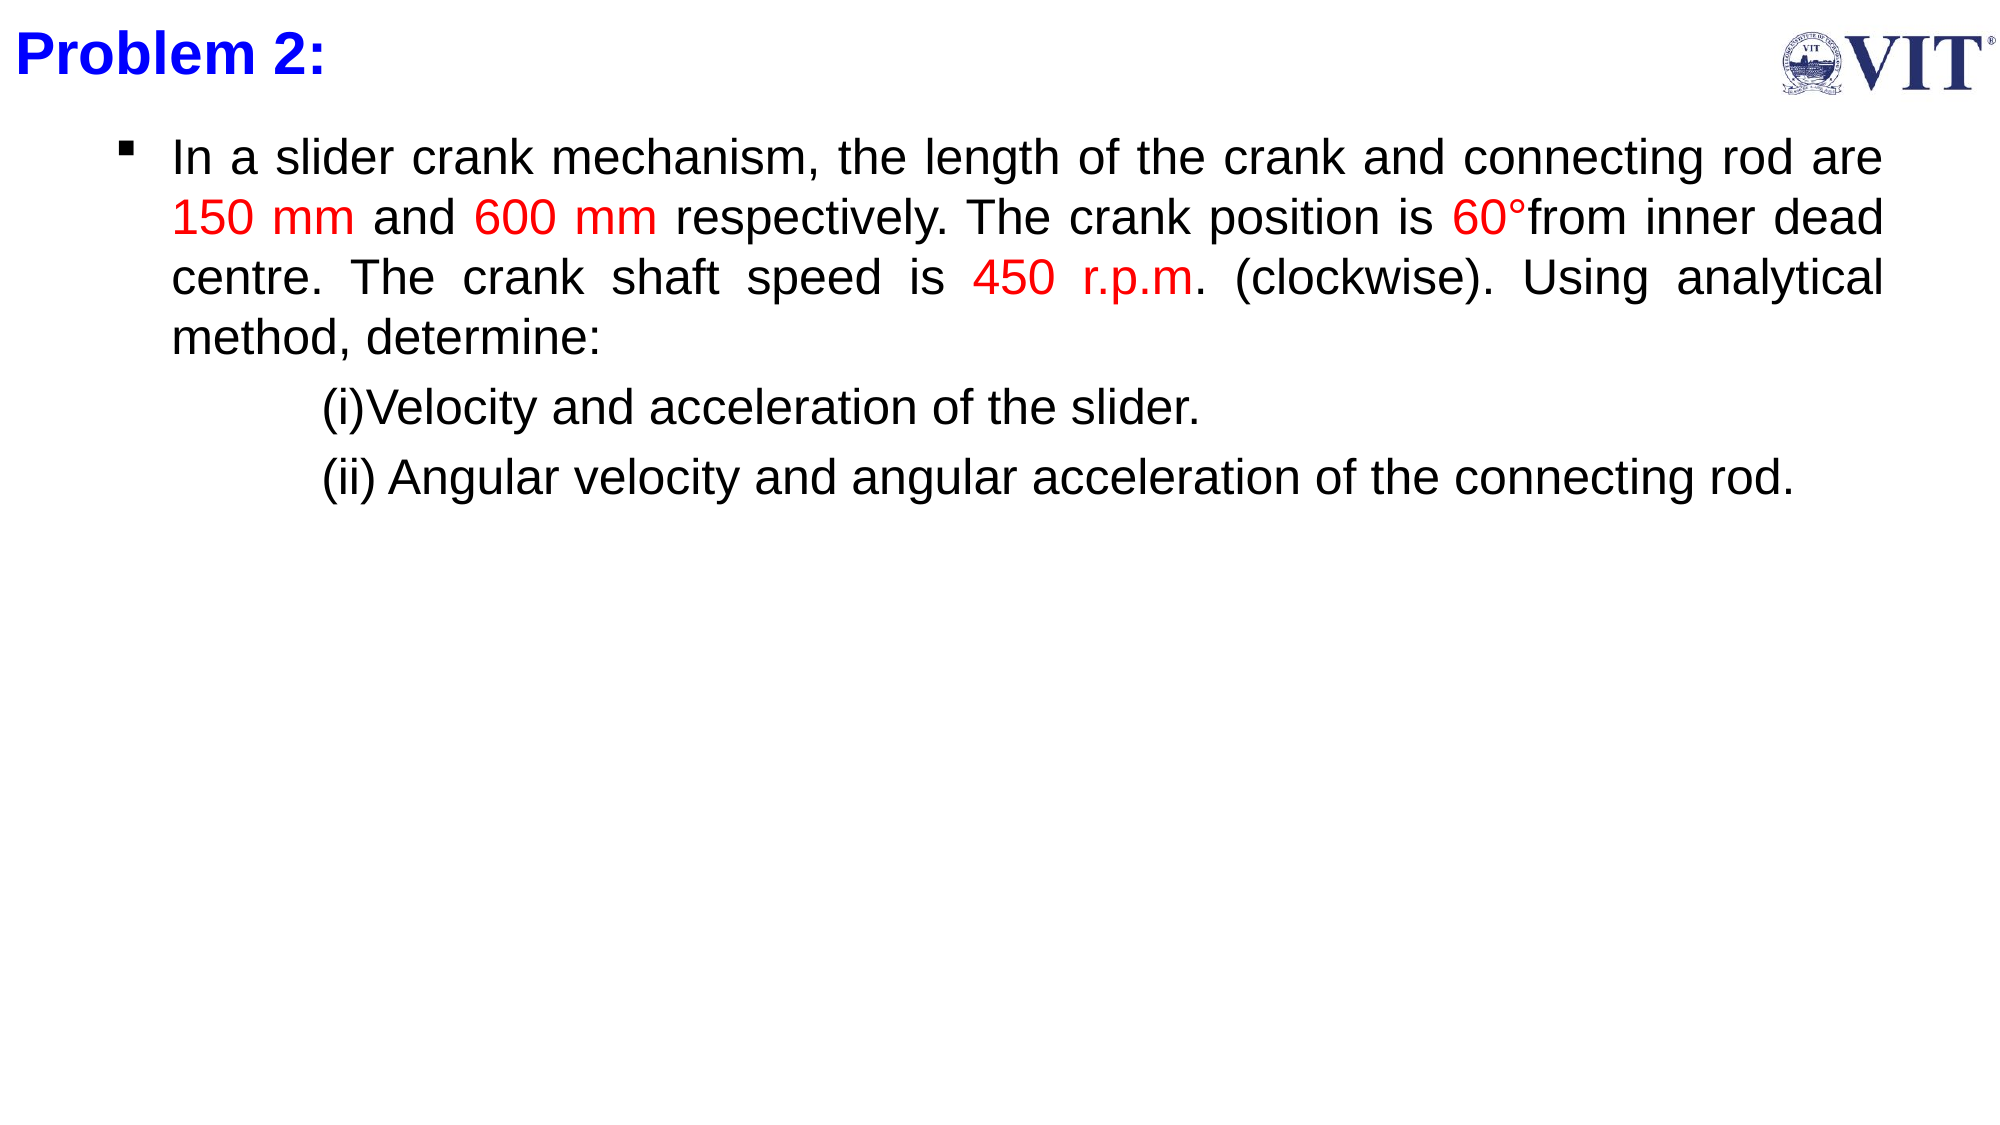

# Problem 2:
In a slider crank mechanism, the length of the crank and connecting rod are 150 mm and 600 mm respectively. The crank position is 60°from inner dead centre. The crank shaft speed is 450 r.p.m. (clockwise). Using analytical method, determine:
		(i)Velocity and acceleration of the slider.
		(ii) Angular velocity and angular acceleration of the connecting rod.